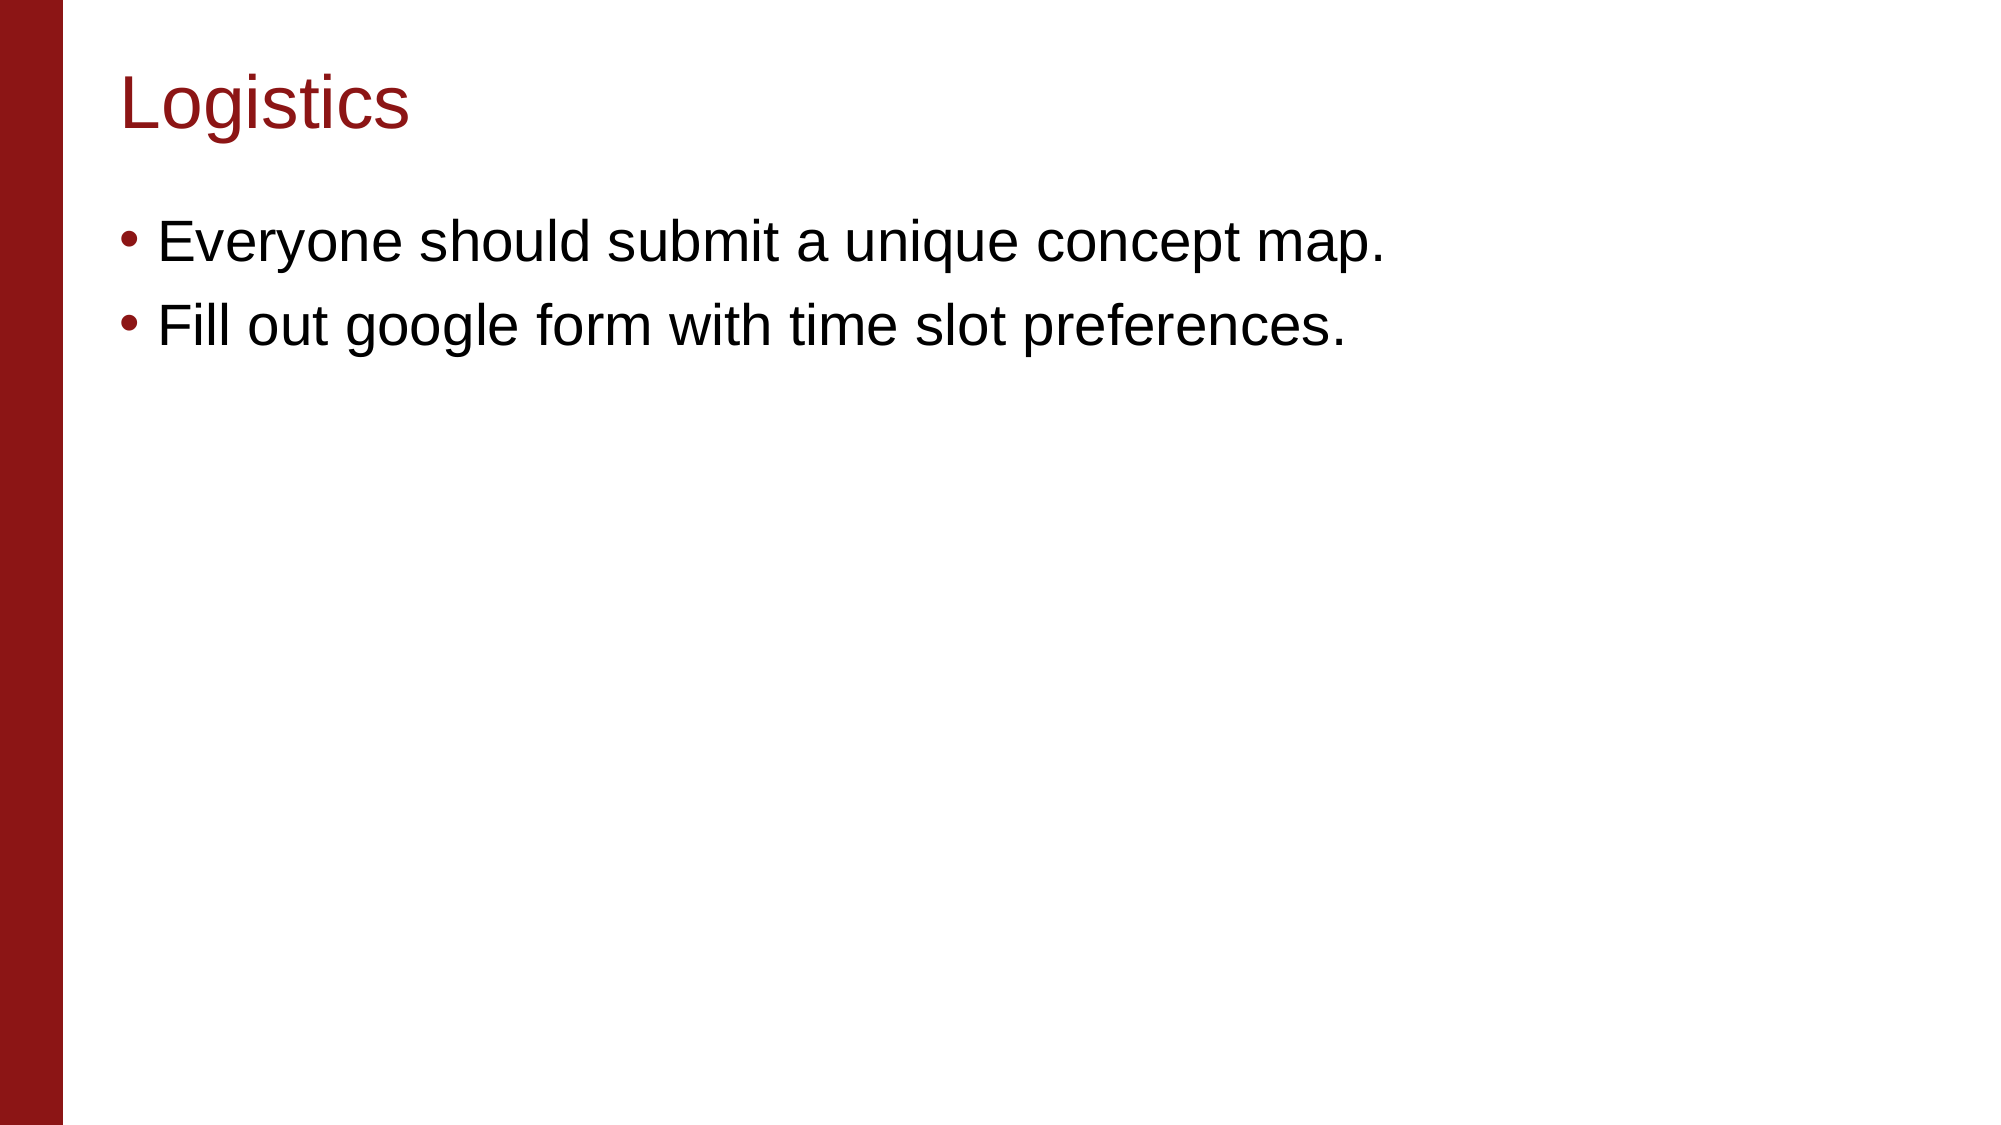

# Logistics
Everyone should submit a unique concept map.
Fill out google form with time slot preferences.